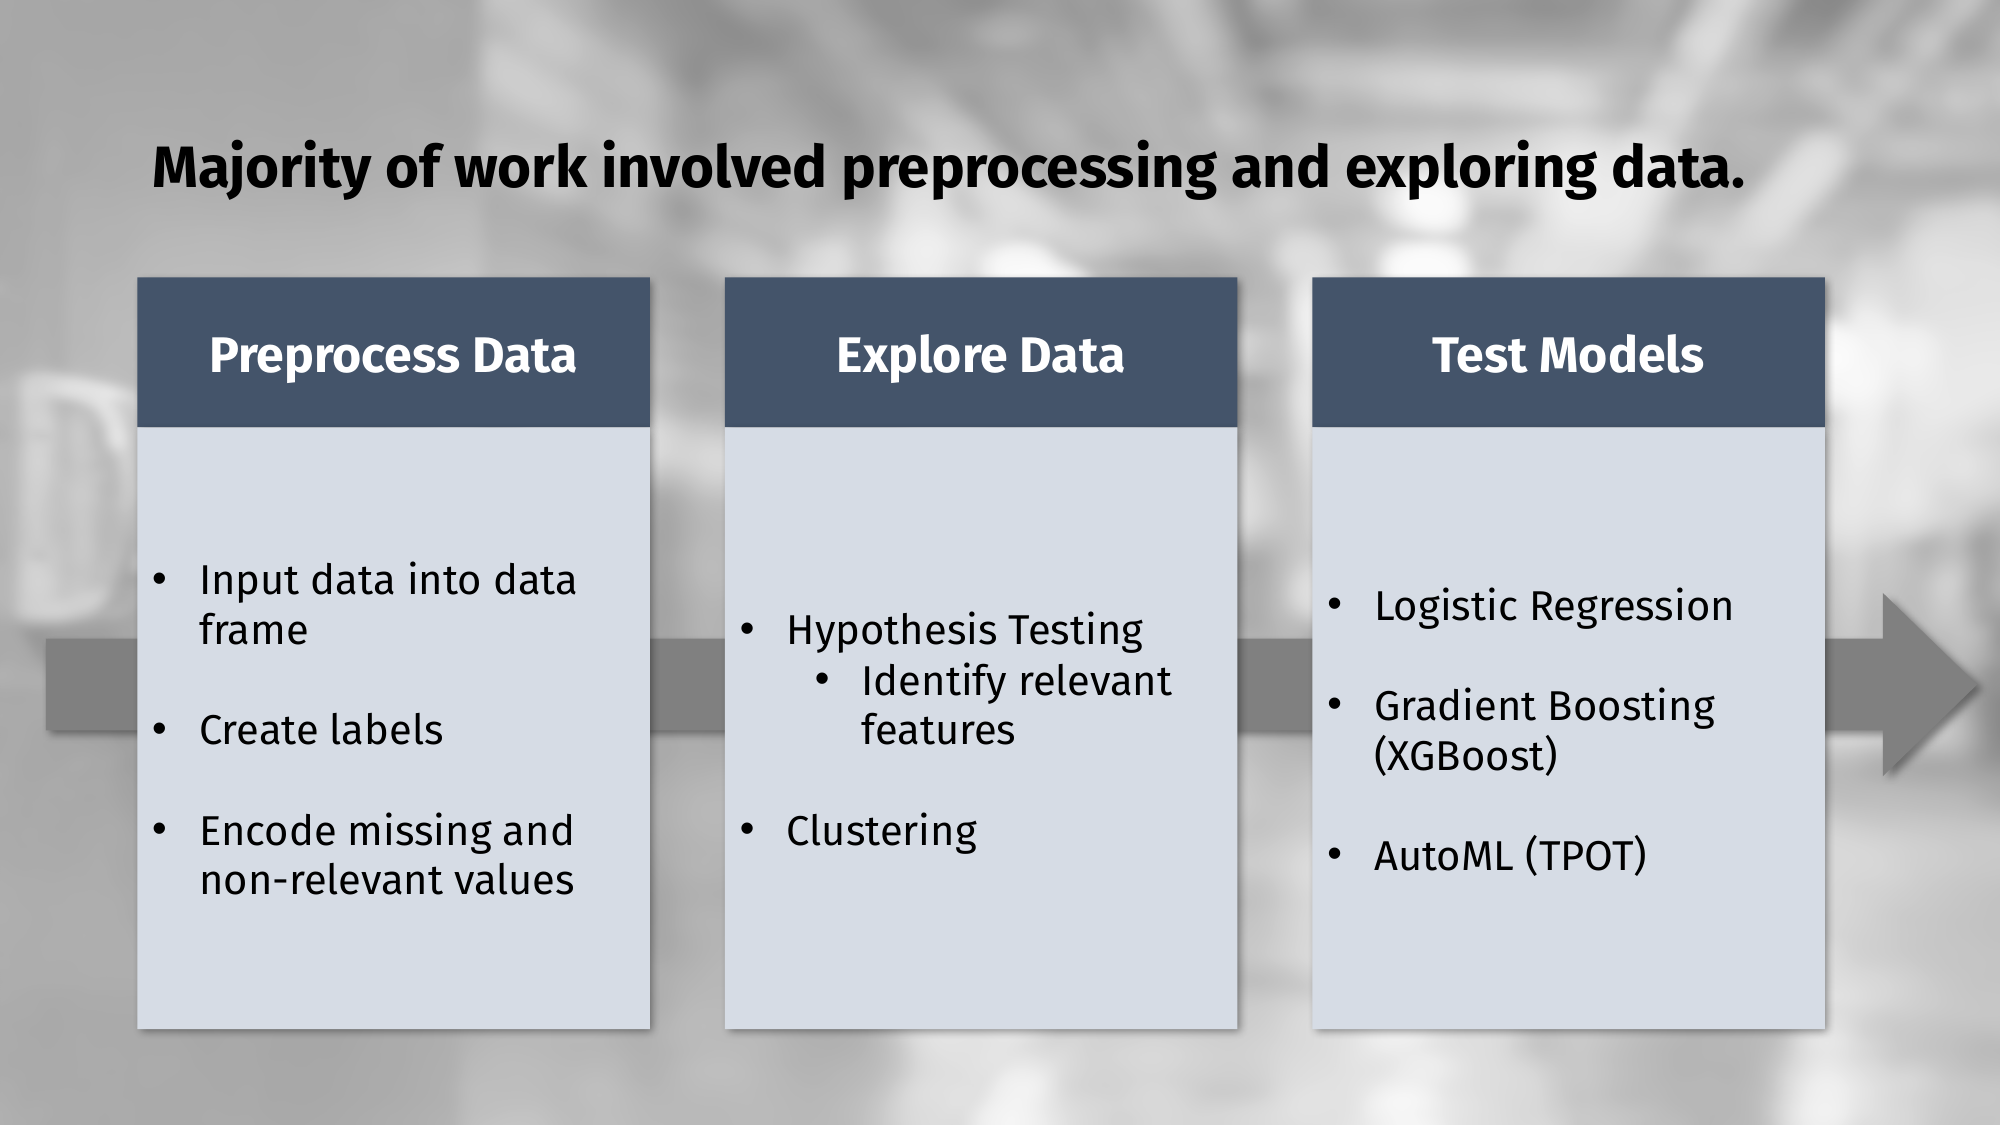

# Majority of work involved preprocessing and exploring data.
Preprocess Data
Explore Data
Test Models
Input data into data frame

Create labels

Encode missing and non-relevant values
Hypothesis Testing
Identify relevant features

Clustering
Logistic Regression

Gradient Boosting (XGBoost)

AutoML (TPOT)